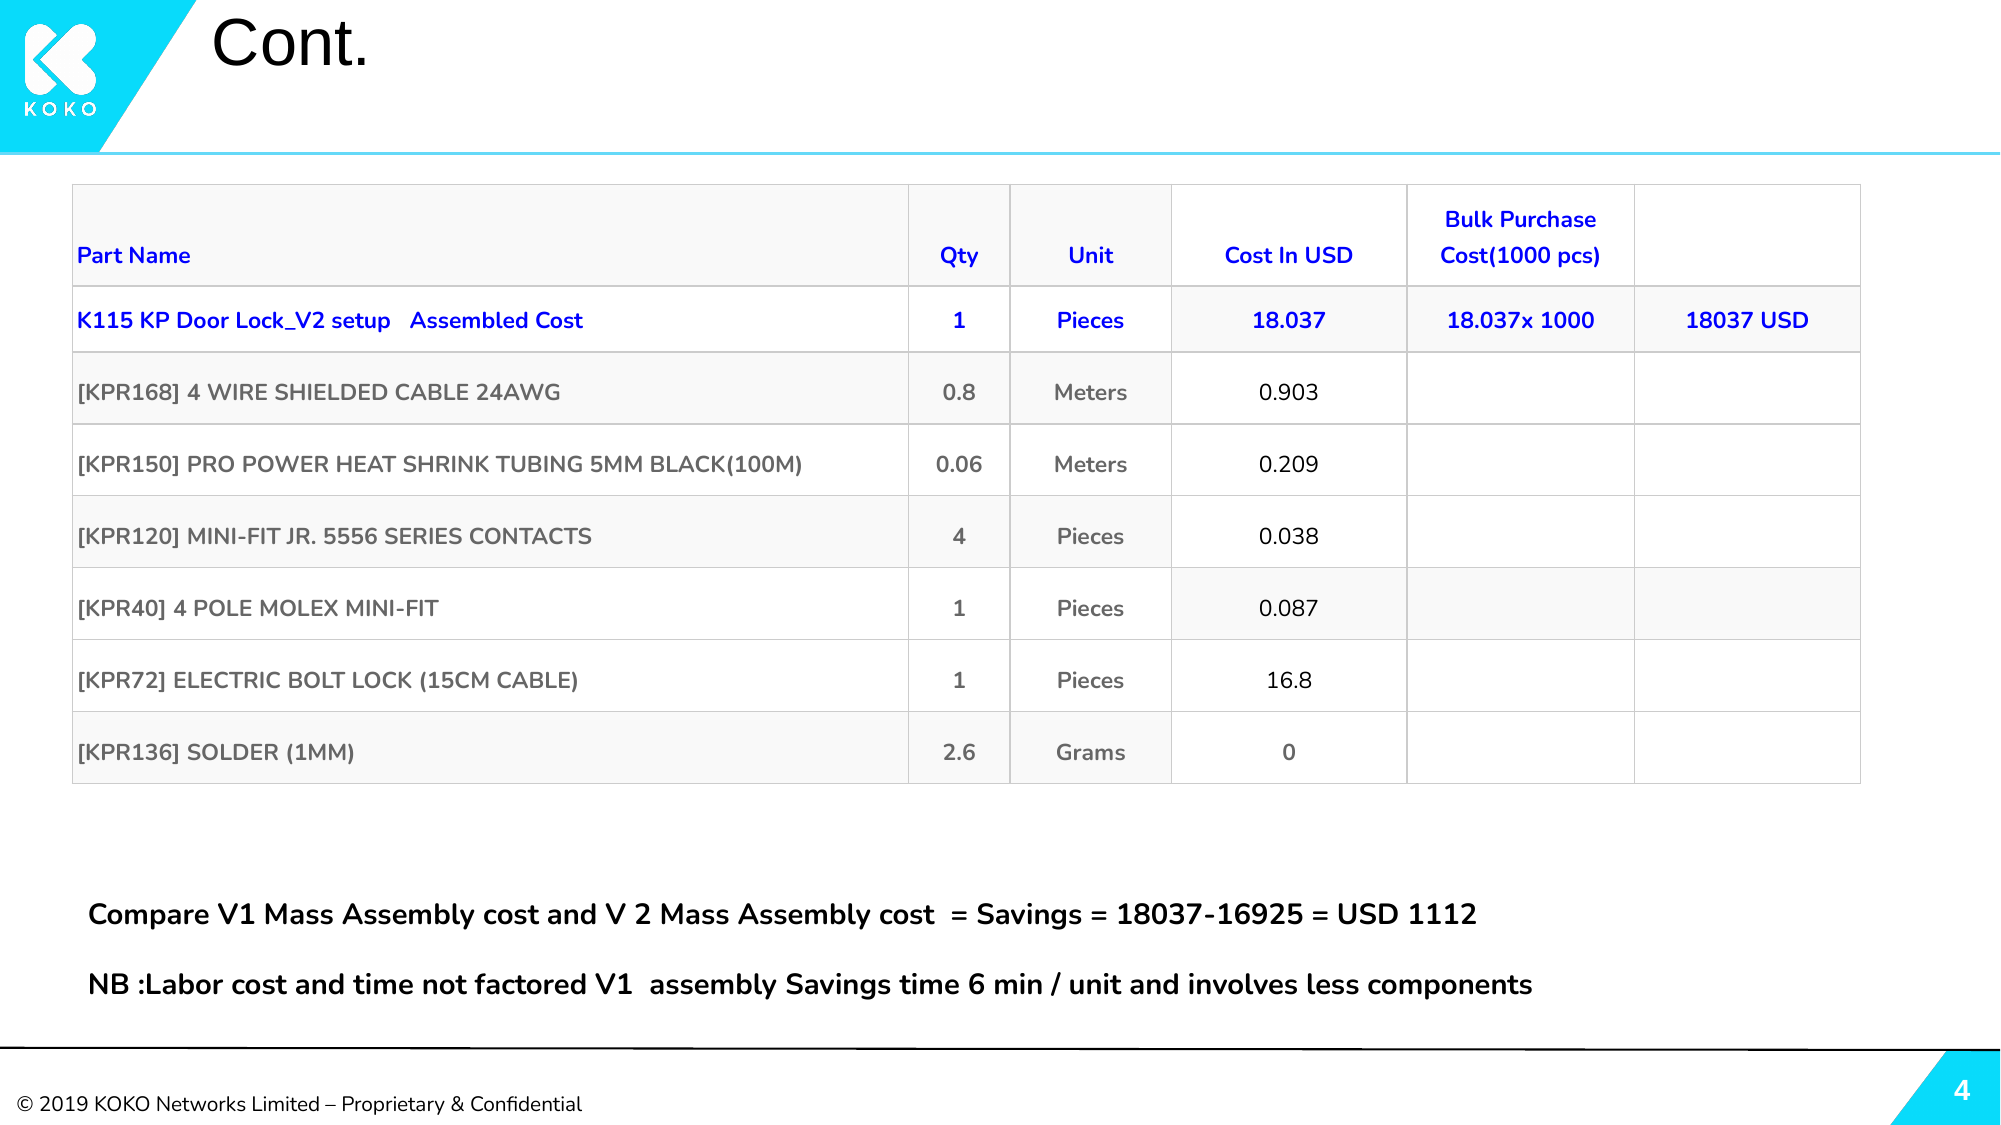

# Cont.

| Part Name | Qty | Unit | Cost In USD | Bulk Purchase Cost(1000 pcs) |  |
| --- | --- | --- | --- | --- | --- |
| K115 KP Door Lock\_V2 setup Assembled Cost | 1 | Pieces | 18.037 | 18.037x 1000 | 18037 USD |
| [KPR168] 4 WIRE SHIELDED CABLE 24AWG | 0.8 | Meters | 0.903 |  |  |
| [KPR150] PRO POWER HEAT SHRINK TUBING 5MM BLACK(100M) | 0.06 | Meters | 0.209 |  |  |
| [KPR120] MINI-FIT JR. 5556 SERIES CONTACTS | 4 | Pieces | 0.038 |  |  |
| [KPR40] 4 POLE MOLEX MINI-FIT | 1 | Pieces | 0.087 |  |  |
| [KPR72] ELECTRIC BOLT LOCK (15CM CABLE) | 1 | Pieces | 16.8 |  |  |
| [KPR136] SOLDER (1MM) | 2.6 | Grams | 0 |  |  |
Compare V1 Mass Assembly cost and V 2 Mass Assembly cost  = Savings = 18037-16925 = USD 1112

NB :Labor cost and time not factored V1  assembly Savings time 6 min / unit and involves less components
4